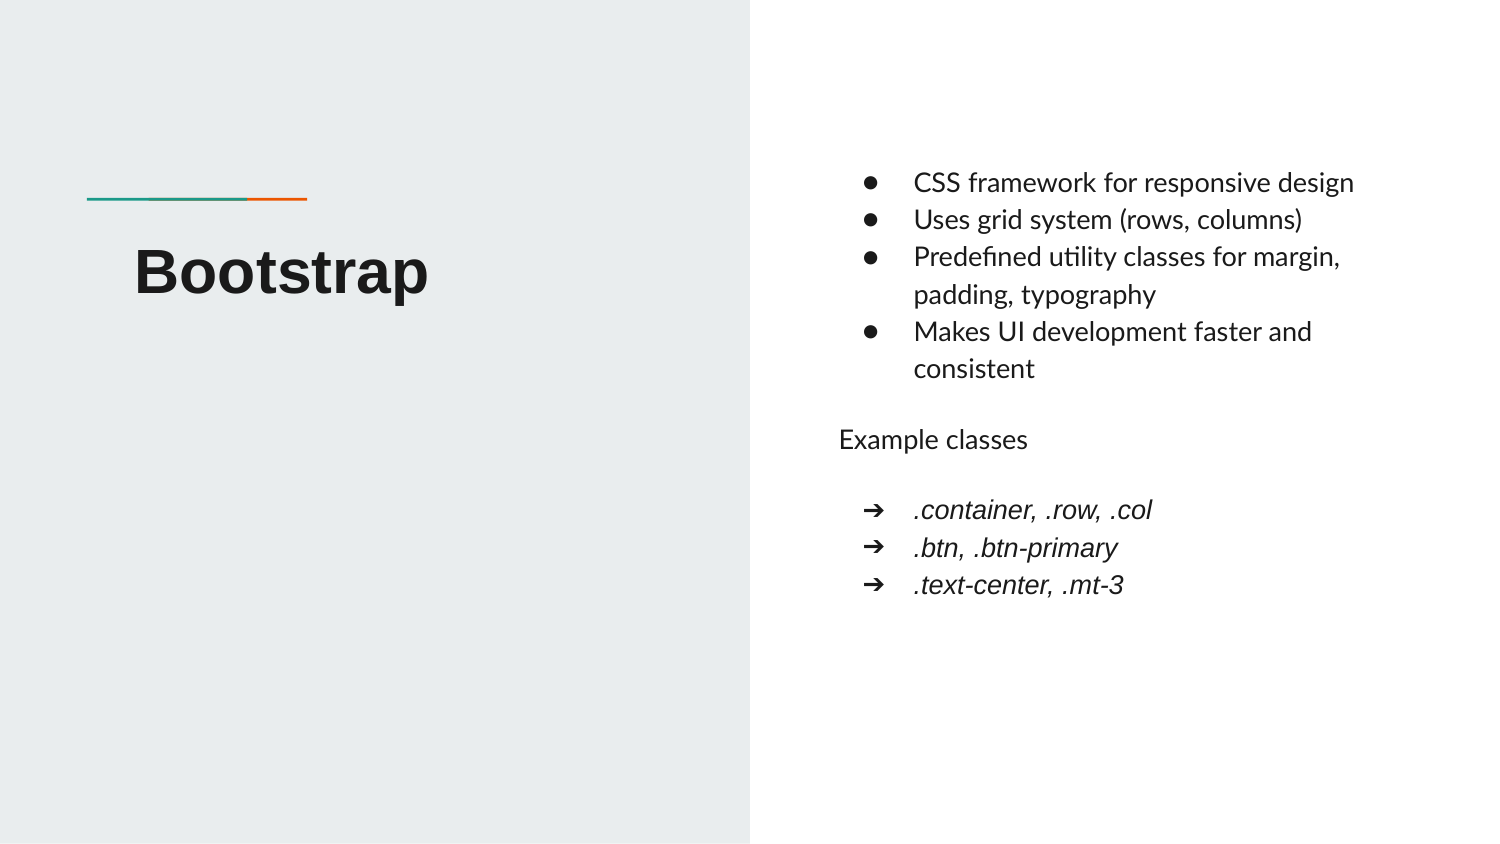

CSS framework for responsive design
Uses grid system (rows, columns)
Predefined utility classes for margin, padding, typography
Makes UI development faster and consistent
Example classes
.container, .row, .col
.btn, .btn-primary
.text-center, .mt-3
# Bootstrap